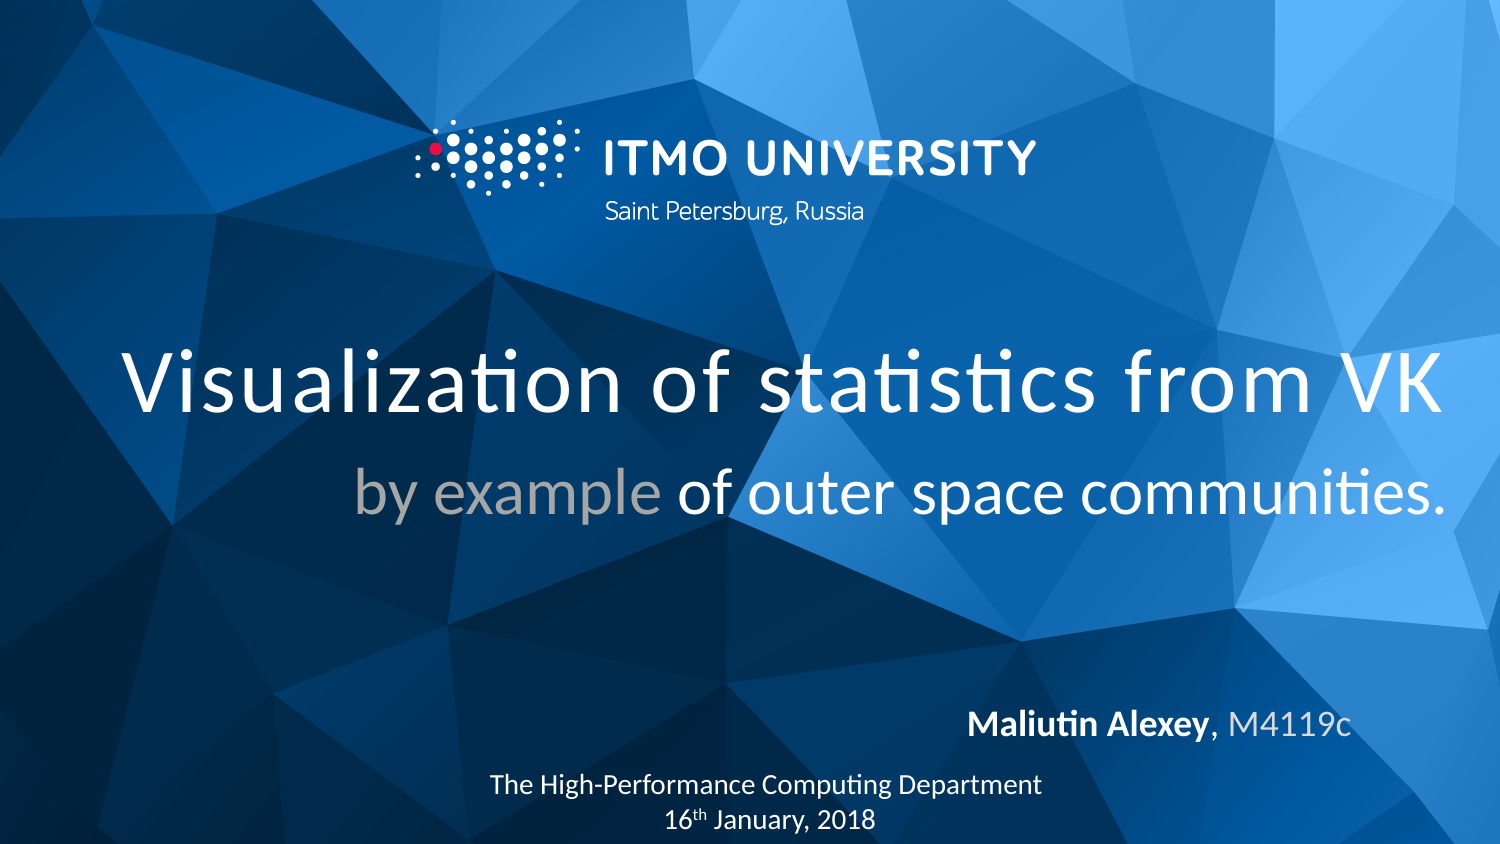

# Visualization of statistics from VK by example of outer space communities.
Maliutin Alexey, M4119c
The High-Performance Computing Department
 16th January, 2018